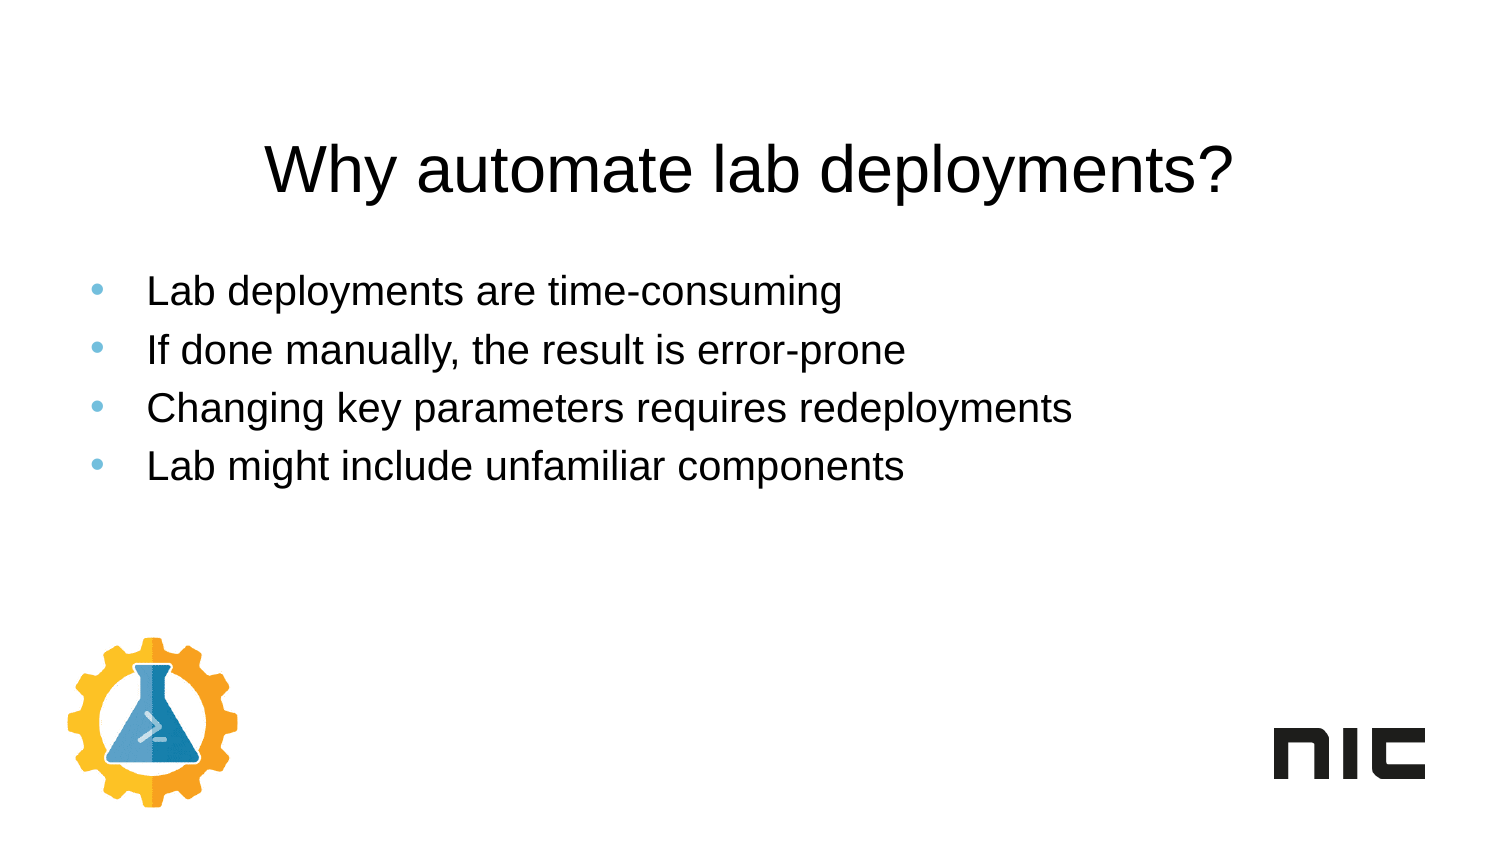

# Why automate lab deployments?
Lab deployments are time-consuming
If done manually, the result is error-prone
Changing key parameters requires redeployments
Lab might include unfamiliar components